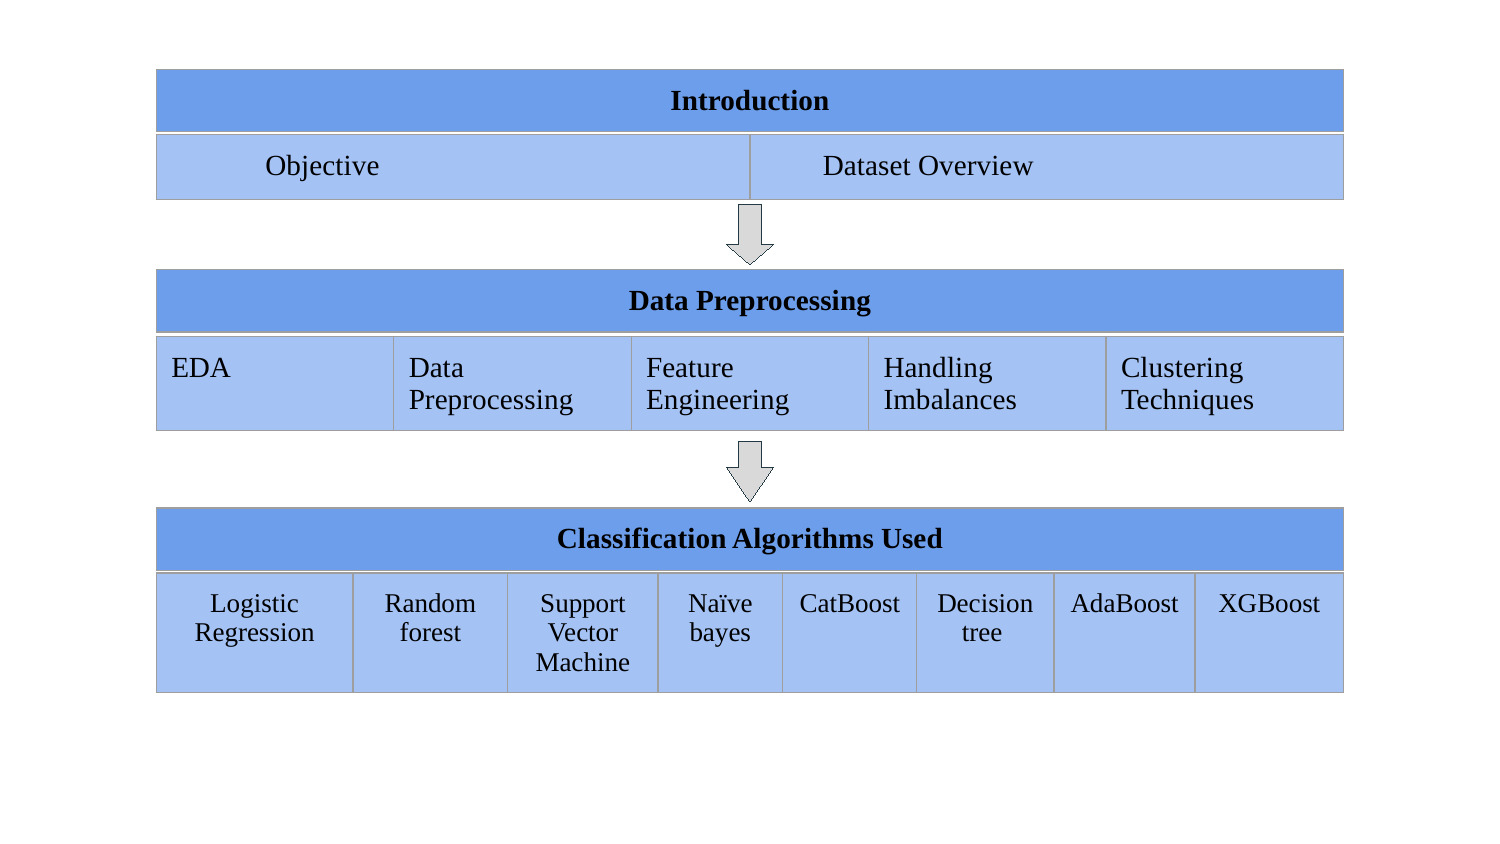

| Introduction |
| --- |
| Objective | Dataset Overview |
| --- | --- |

| Data Preprocessing |
| --- |
| EDA | Data Preprocessing | Feature Engineering | Handling Imbalances | Clustering Techniques |
| --- | --- | --- | --- | --- |

| Classification Algorithms Used |
| --- |
| Logistic Regression | Random forest | Support Vector Machine | Naïve bayes | CatBoost | Decision tree | AdaBoost | XGBoost |
| --- | --- | --- | --- | --- | --- | --- | --- |